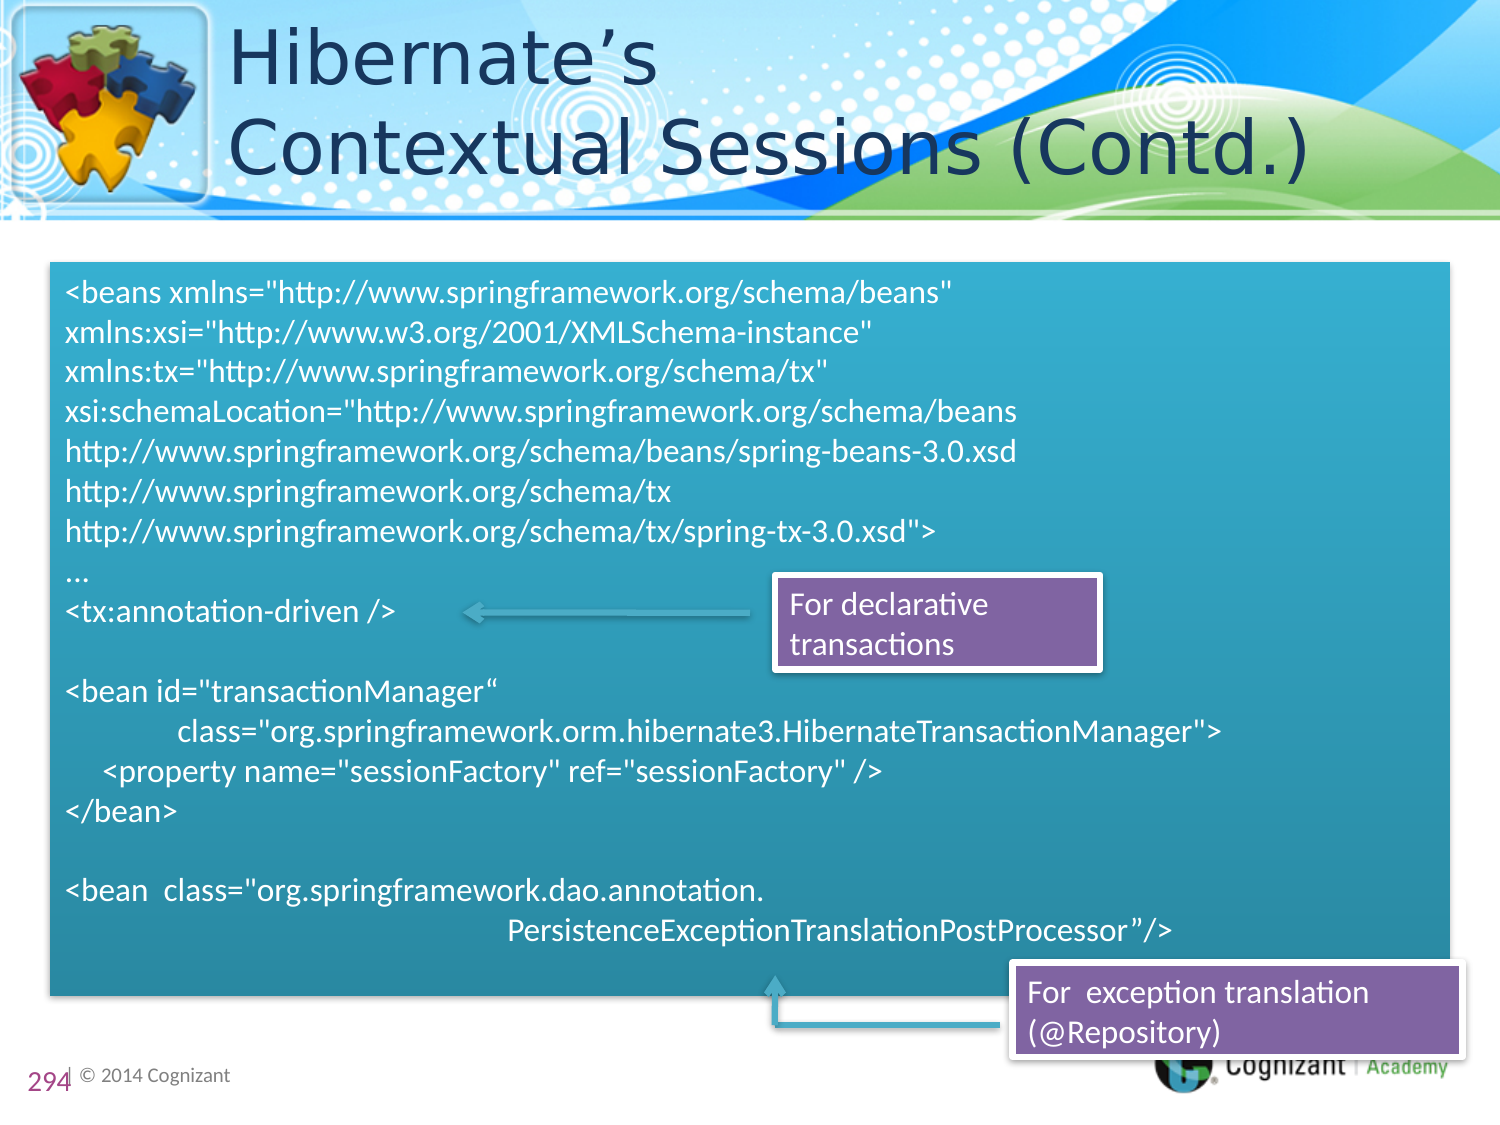

# Hibernate’s Contextual Sessions (Contd.)
<beans xmlns="http://www.springframework.org/schema/beans"
xmlns:xsi="http://www.w3.org/2001/XMLSchema-instance"
xmlns:tx="http://www.springframework.org/schema/tx"
xsi:schemaLocation="http://www.springframework.org/schema/beans
http://www.springframework.org/schema/beans/spring-beans-3.0.xsd
http://www.springframework.org/schema/tx
http://www.springframework.org/schema/tx/spring-tx-3.0.xsd">
...
<tx:annotation-driven />

<bean id="transactionManager“
               class="org.springframework.orm.hibernate3.HibernateTransactionManager">
     <property name="sessionFactory" ref="sessionFactory" />
</bean>

<bean  class="org.springframework.dao.annotation.
                                                           PersistenceExceptionTranslationPostProcessor”/>

For declarative transactions
For  exception translation (@Repository)
294